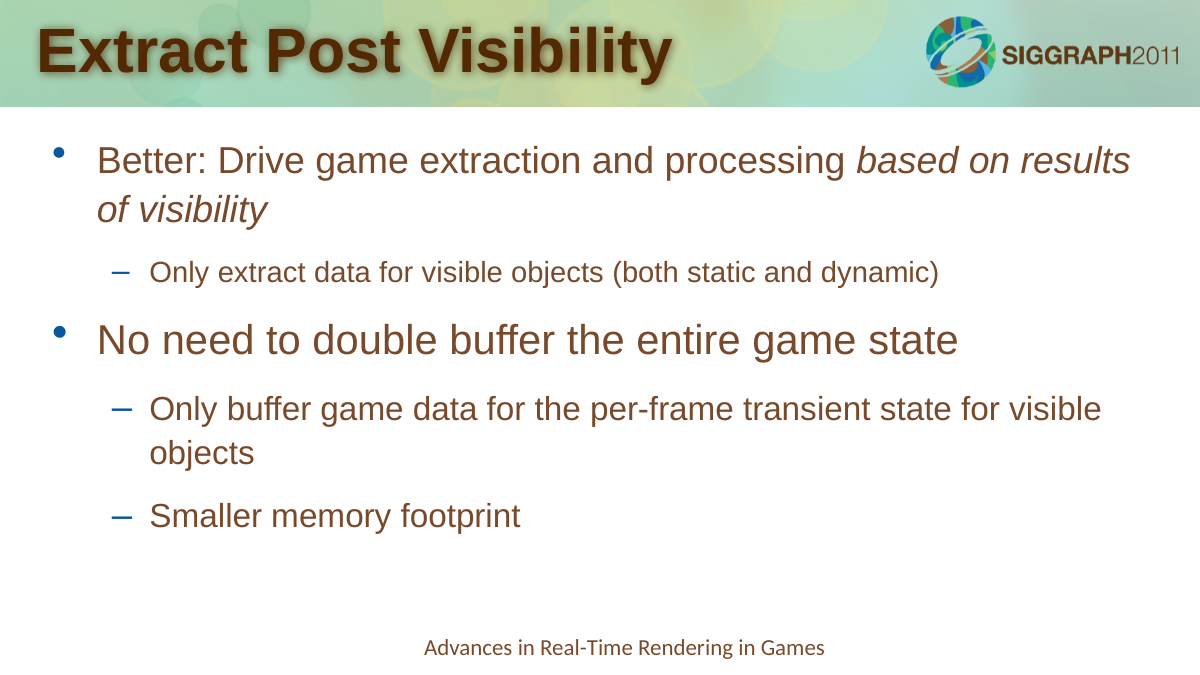

# Extract Post Visibility
Better: Drive game extraction and processing based on results of visibility
Only extract data for visible objects (both static and dynamic)
No need to double buffer the entire game state
Only buffer game data for the per-frame transient state for visible objects
Smaller memory footprint